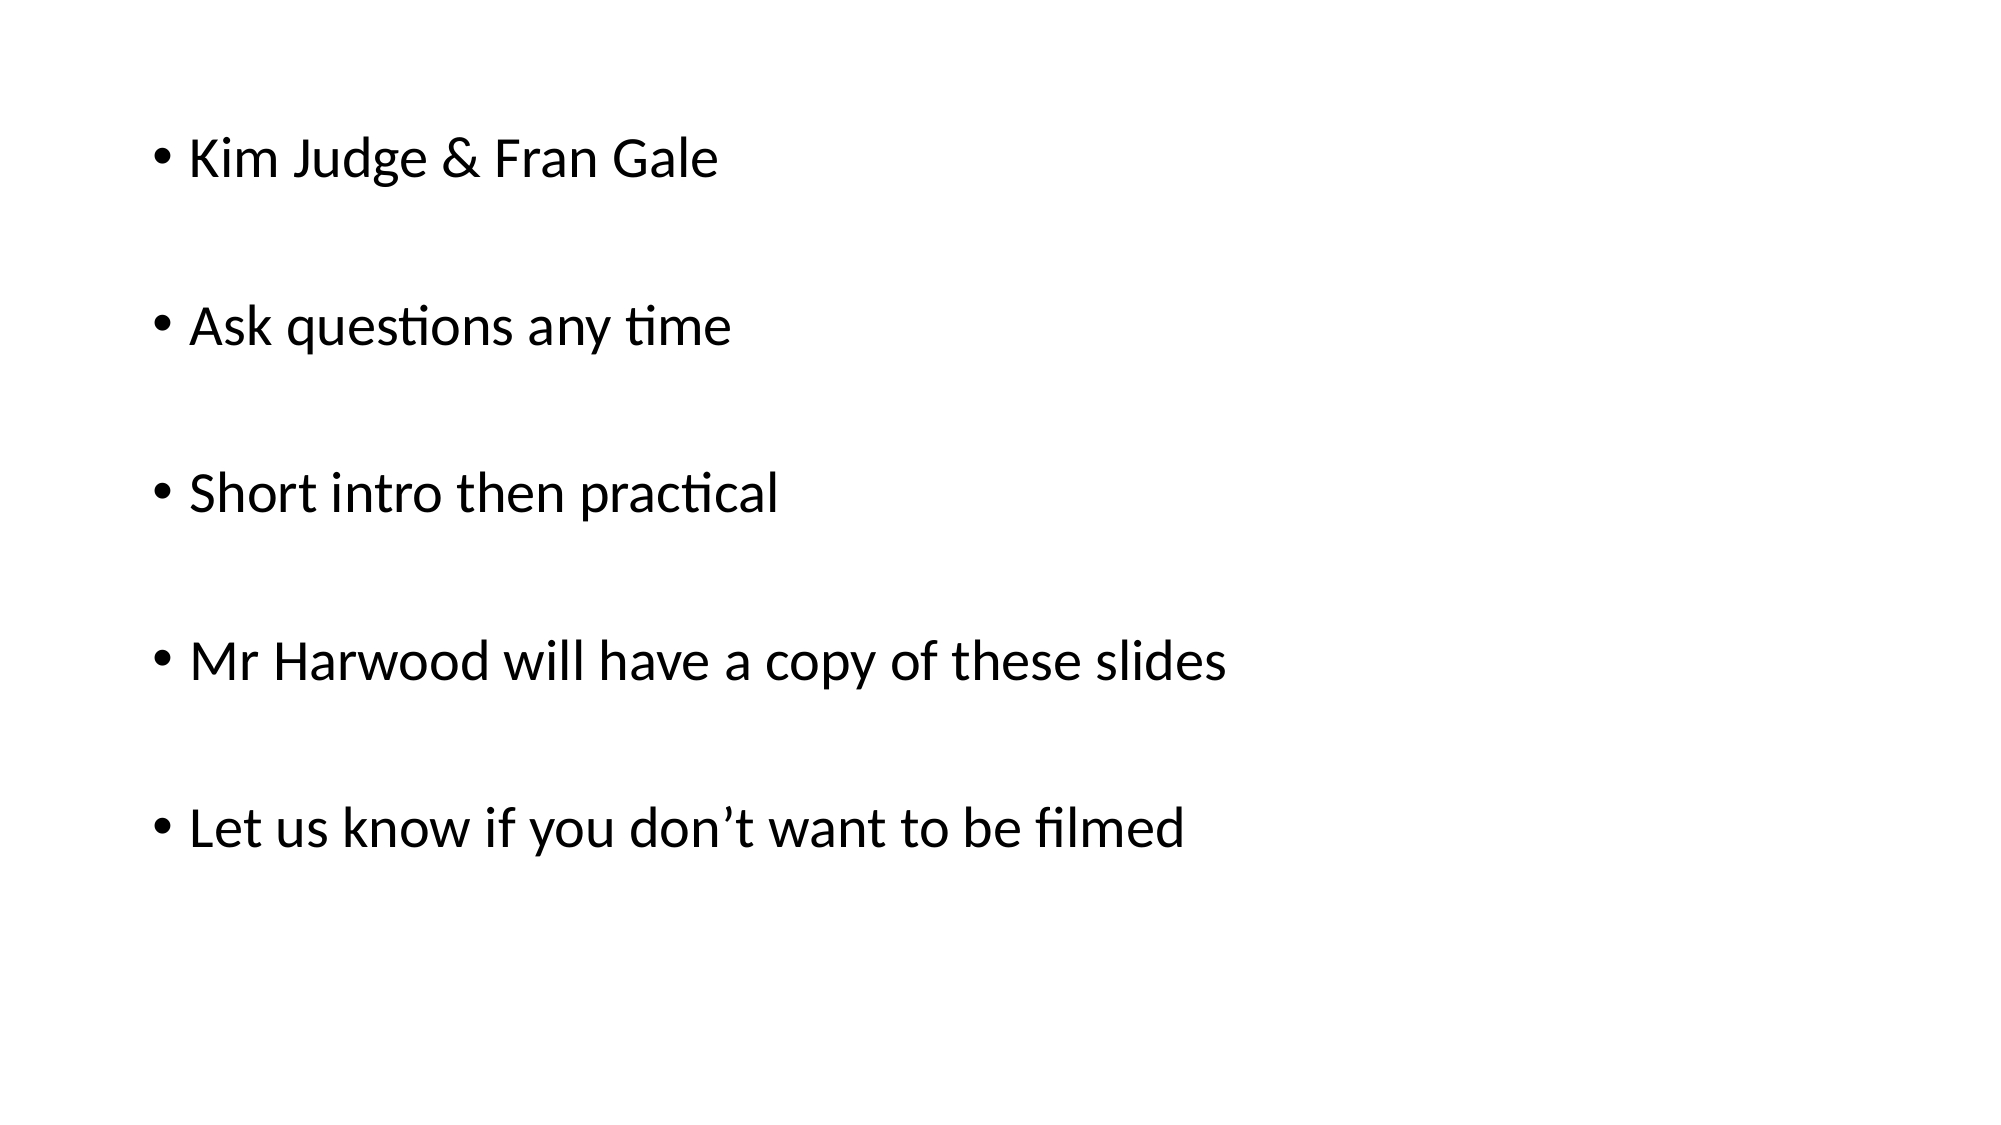

Kim Judge & Fran Gale

Ask questions any time

Short intro then practical

Mr Harwood will have a copy of these slides

Let us know if you don’t want to be filmed